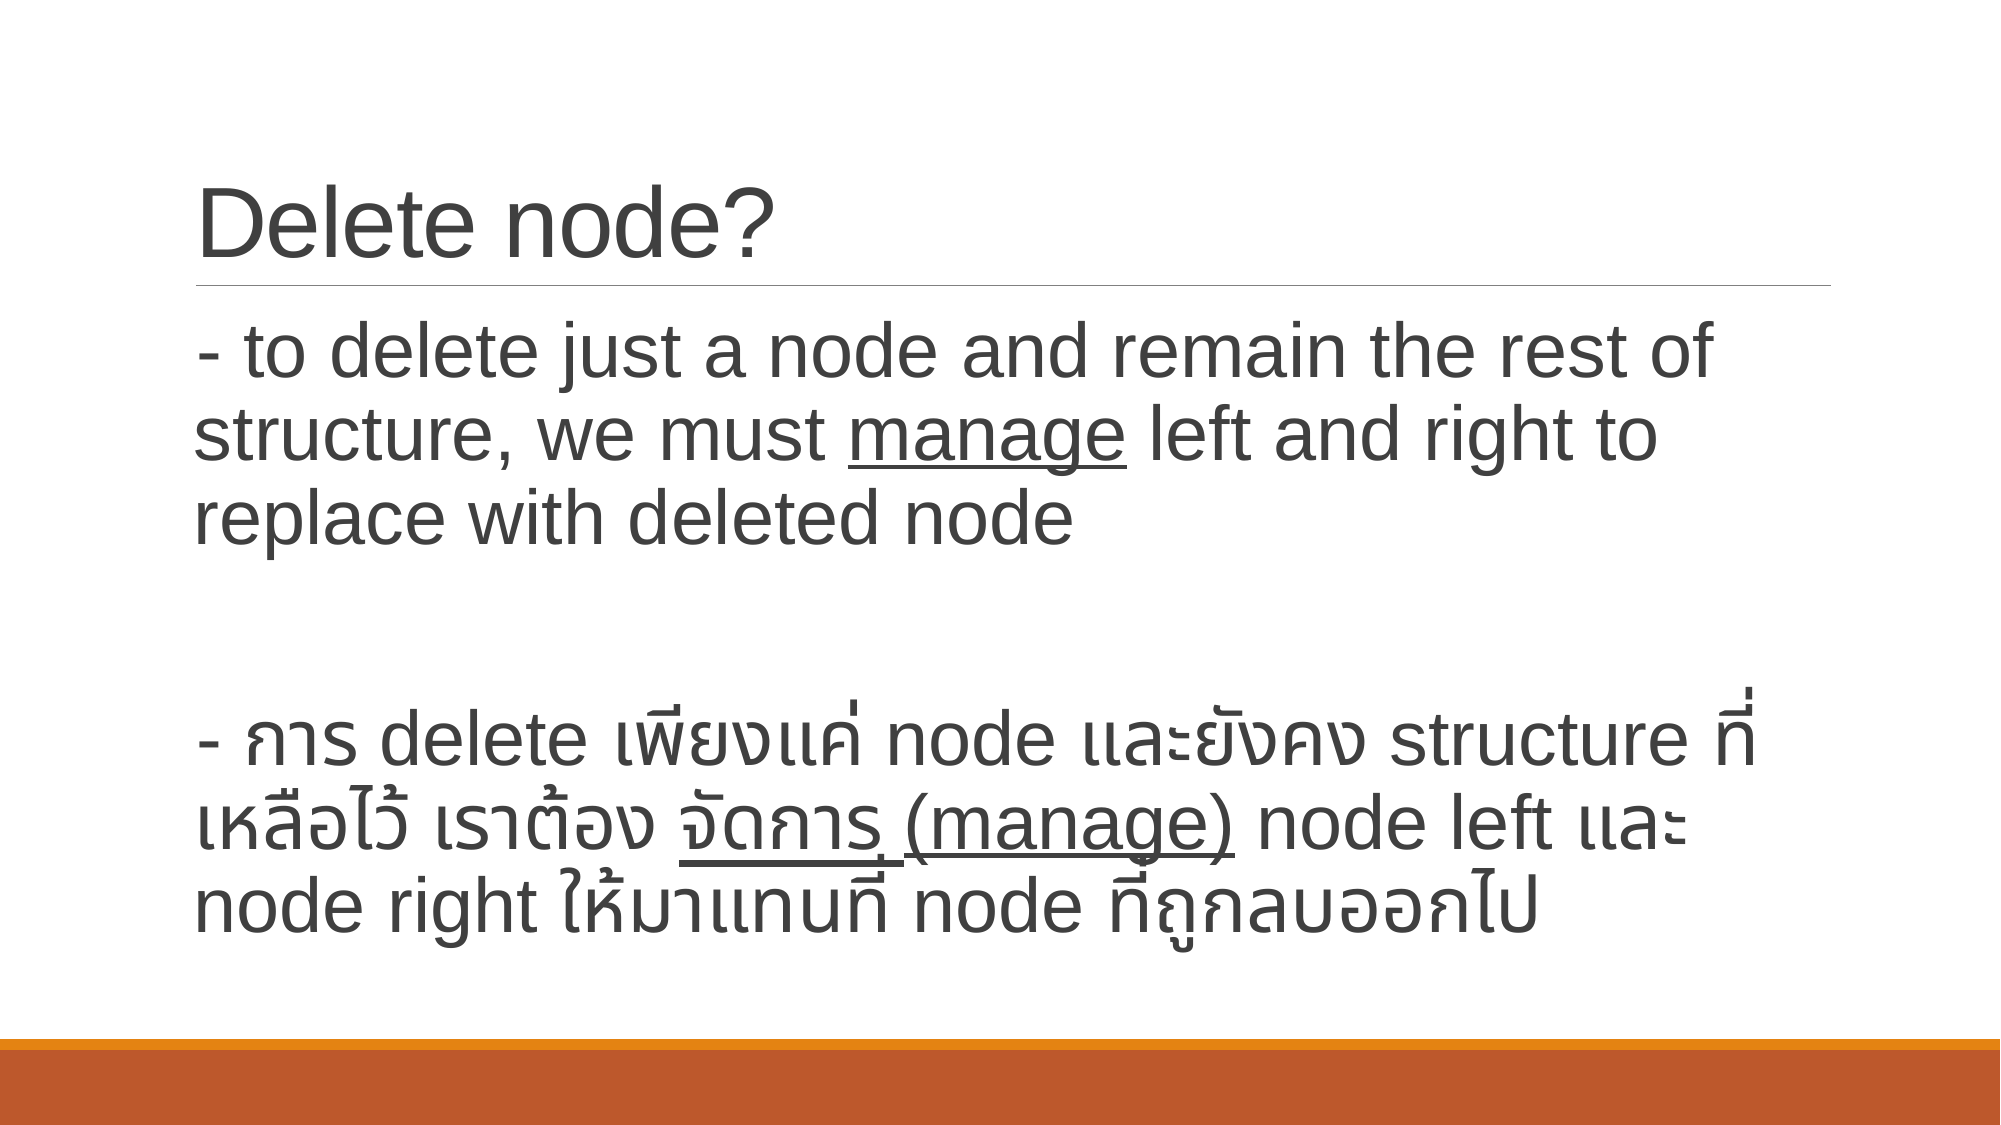

# Delete node?
- to delete just a node and remain the rest of structure, we must manage left and right to replace with deleted node

- การ delete เพียงแค่ node และยังคง structure ที่เหลือไว้ เราต้อง จัดการ (manage) node left และ node right ให้มาแทนที่ node ที่ถูกลบออกไป